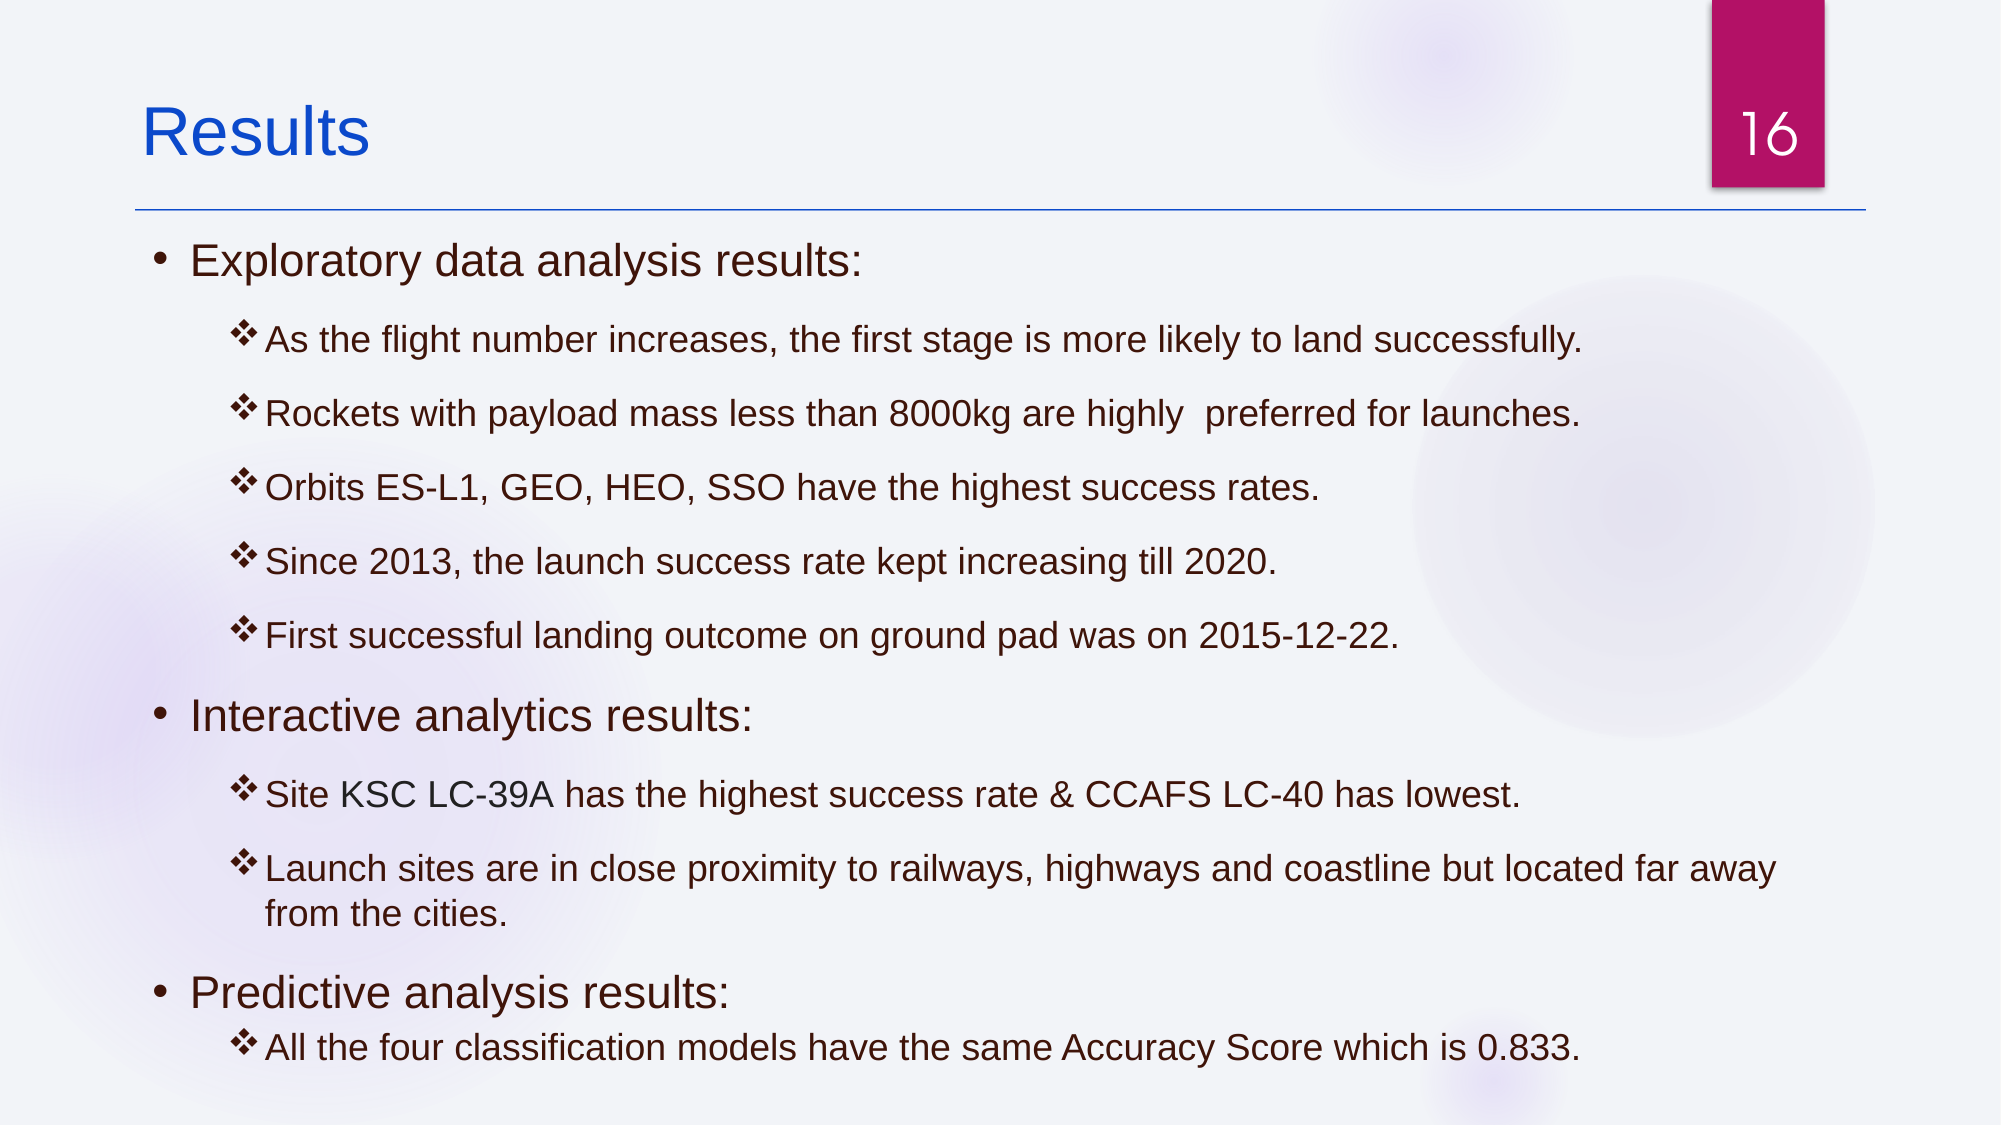

16
Results
Exploratory data analysis results:
As the flight number increases, the first stage is more likely to land successfully.
Rockets with payload mass less than 8000kg are highly  preferred for launches.
Orbits ES-L1, GEO, HEO, SSO have the highest success rates.
Since 2013, the launch success rate kept increasing till 2020.
First successful landing outcome on ground pad was on 2015-12-22.
Interactive analytics results:
Site KSC LC-39A has the highest success rate & CCAFS LC-40 has lowest.
Launch sites are in close proximity to railways, highways and coastline but located far away from the cities.
Predictive analysis results:
All the four classification models have the same Accuracy Score which is 0.833.